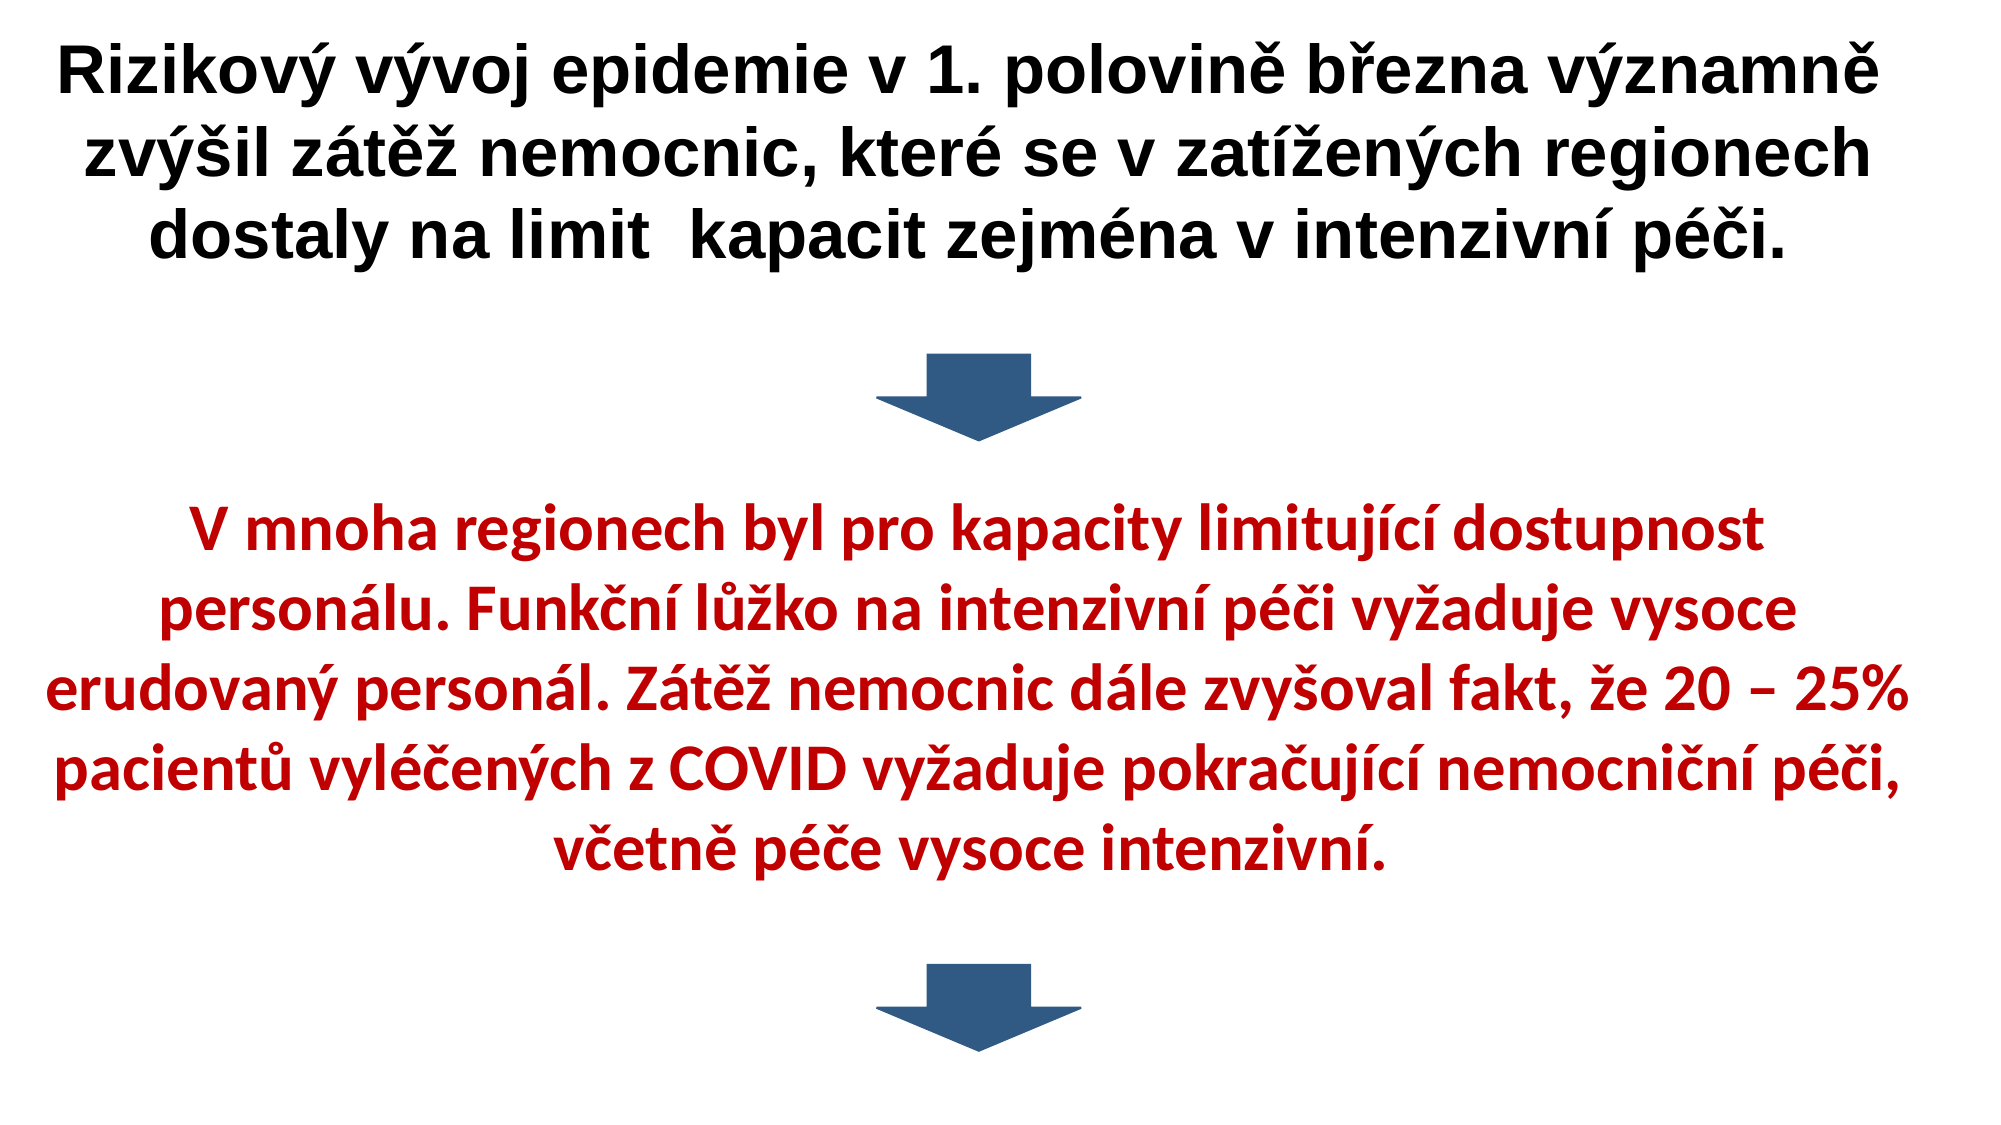

Rizikový vývoj epidemie v 1. polovině března významně  zvýšil zátěž nemocnic, které se v zatížených regionech dostaly na limit  kapacit zejména v intenzivní péči.

V mnoha regionech byl pro kapacity limitující dostupnost personálu. Funkční lůžko na intenzivní péči vyžaduje vysoce erudovaný personál. Zátěž nemocnic dále zvyšoval fakt, že 20 – 25% pacientů vyléčených z COVID vyžaduje pokračující nemocniční péči, včetně péče vysoce intenzivní.